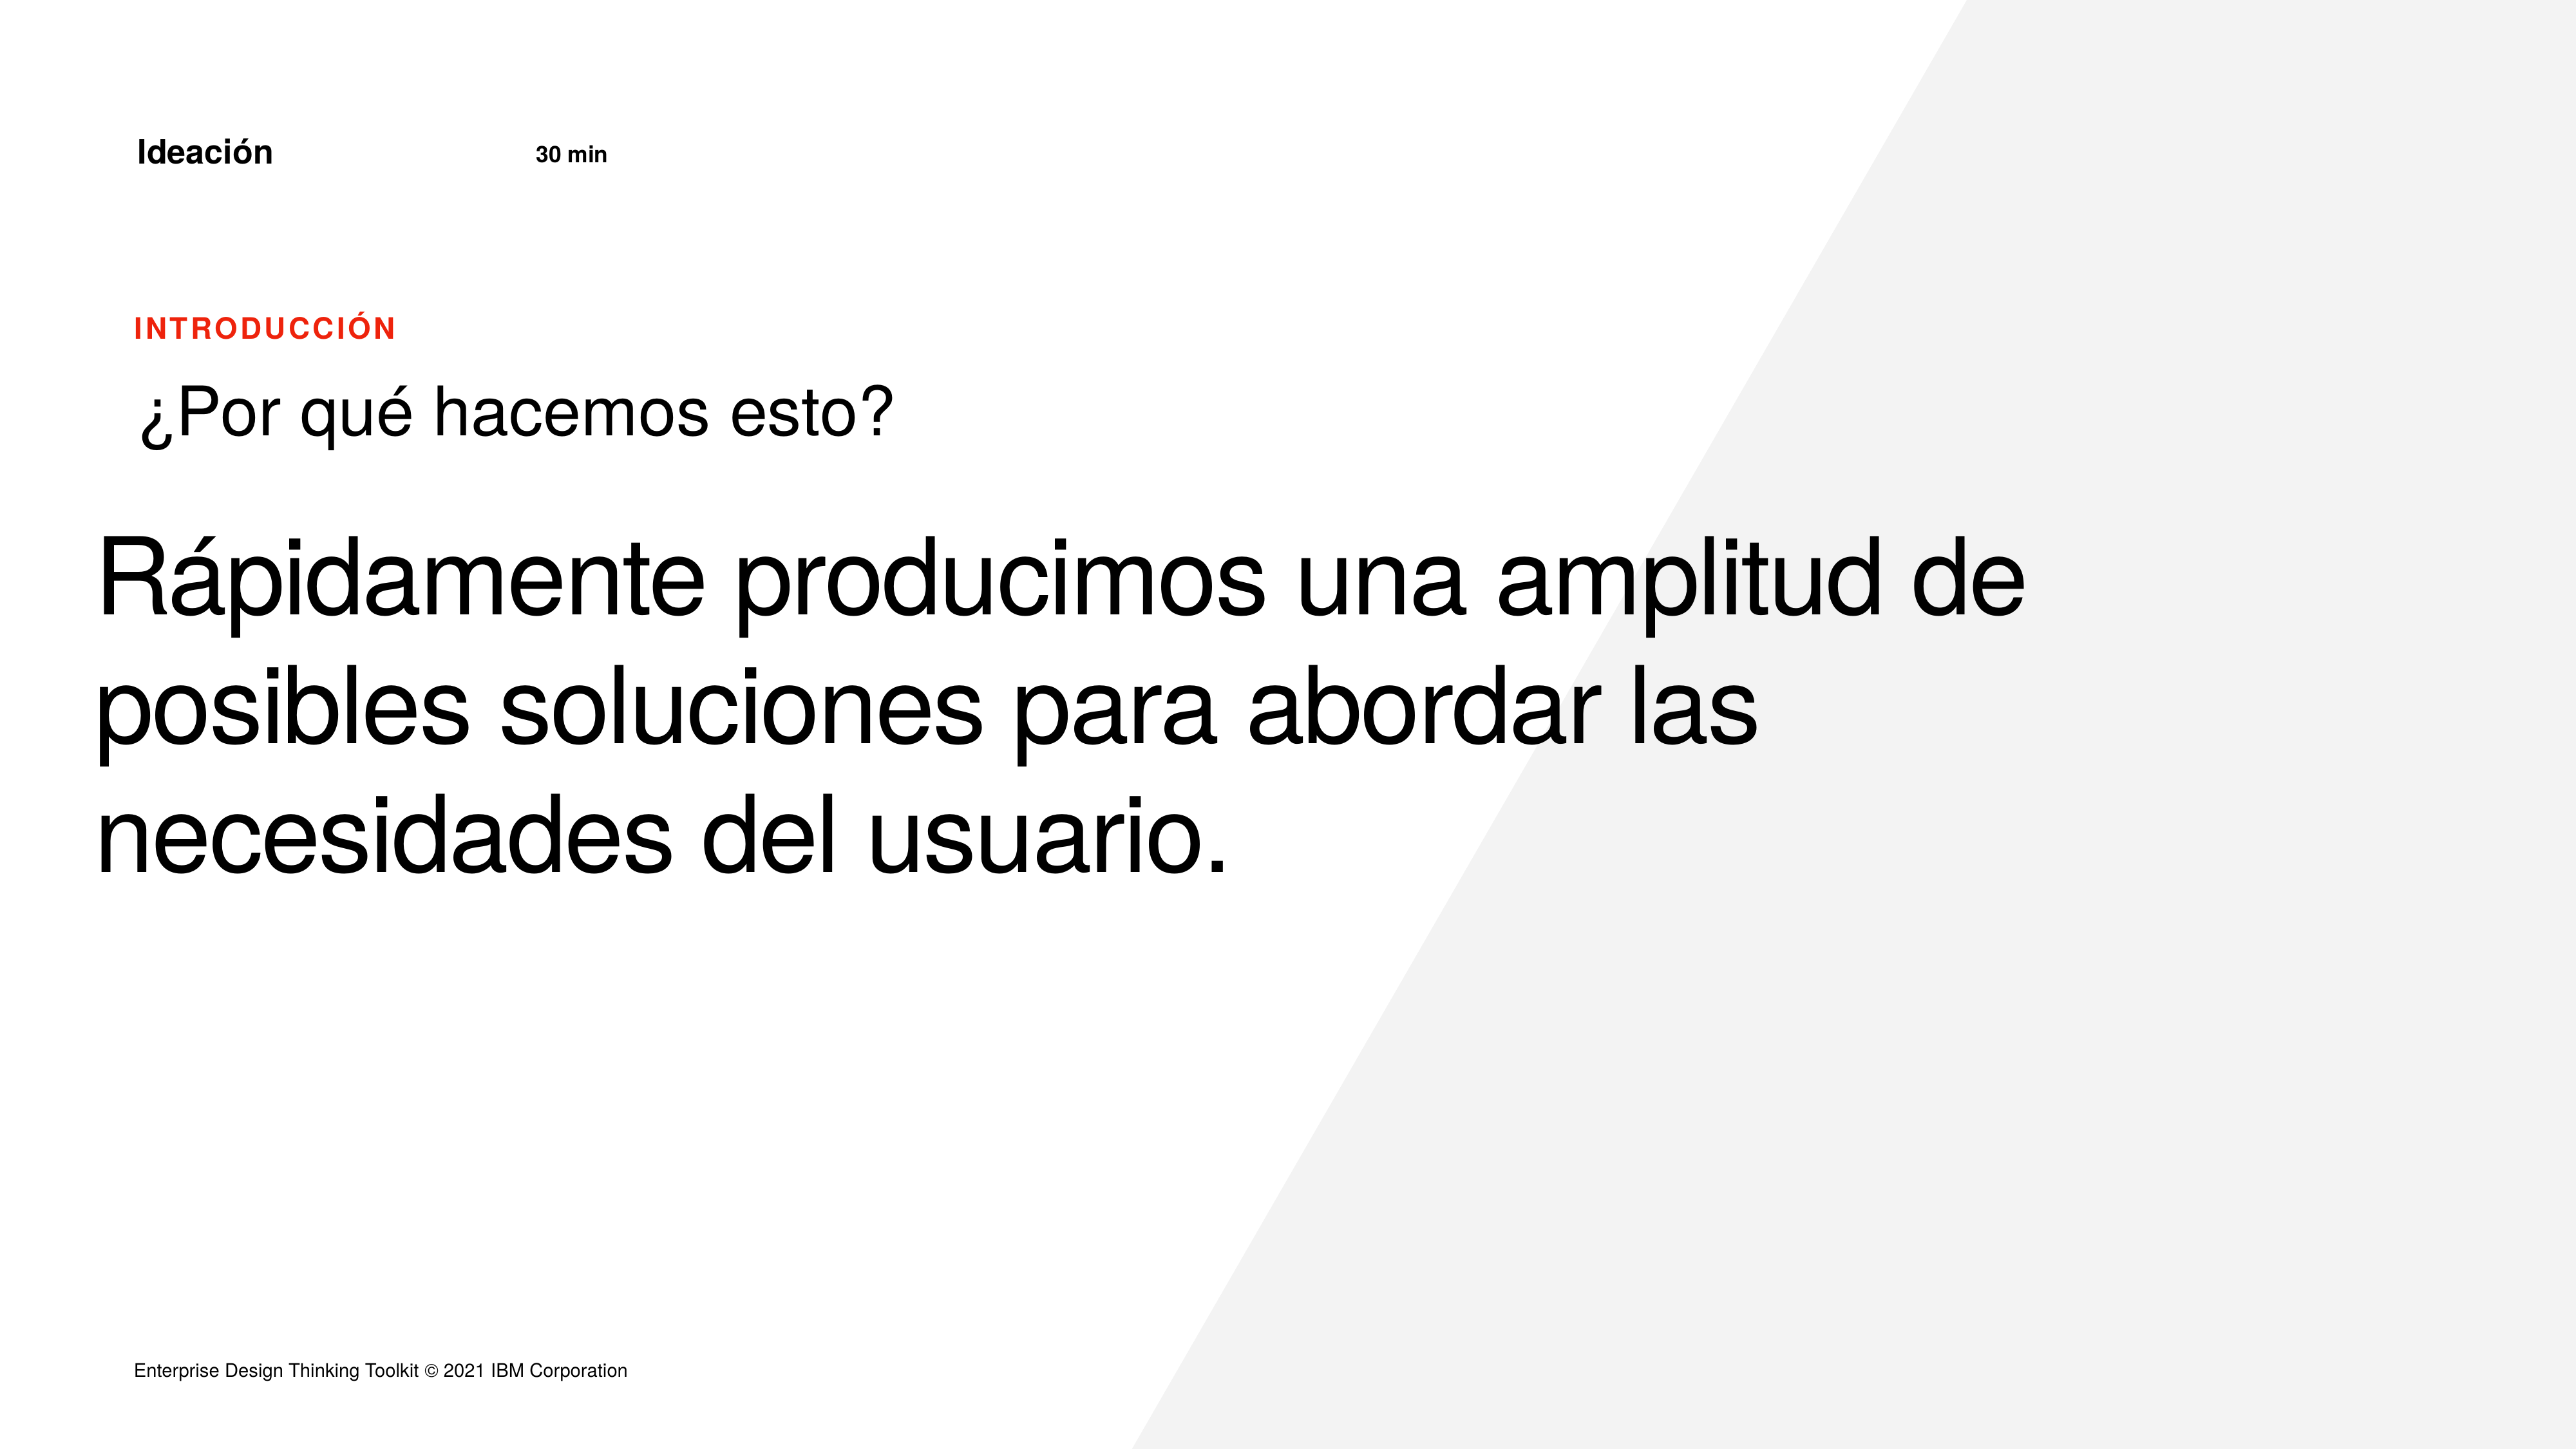

Ideación
30 min
IntroducciÓn
¿Por qué hacemos esto?
Rápidamente producimos una amplitud de posibles soluciones para abordar las necesidades del usuario.
Enterprise Design Thinking Toolkit © 2021 IBM Corporation